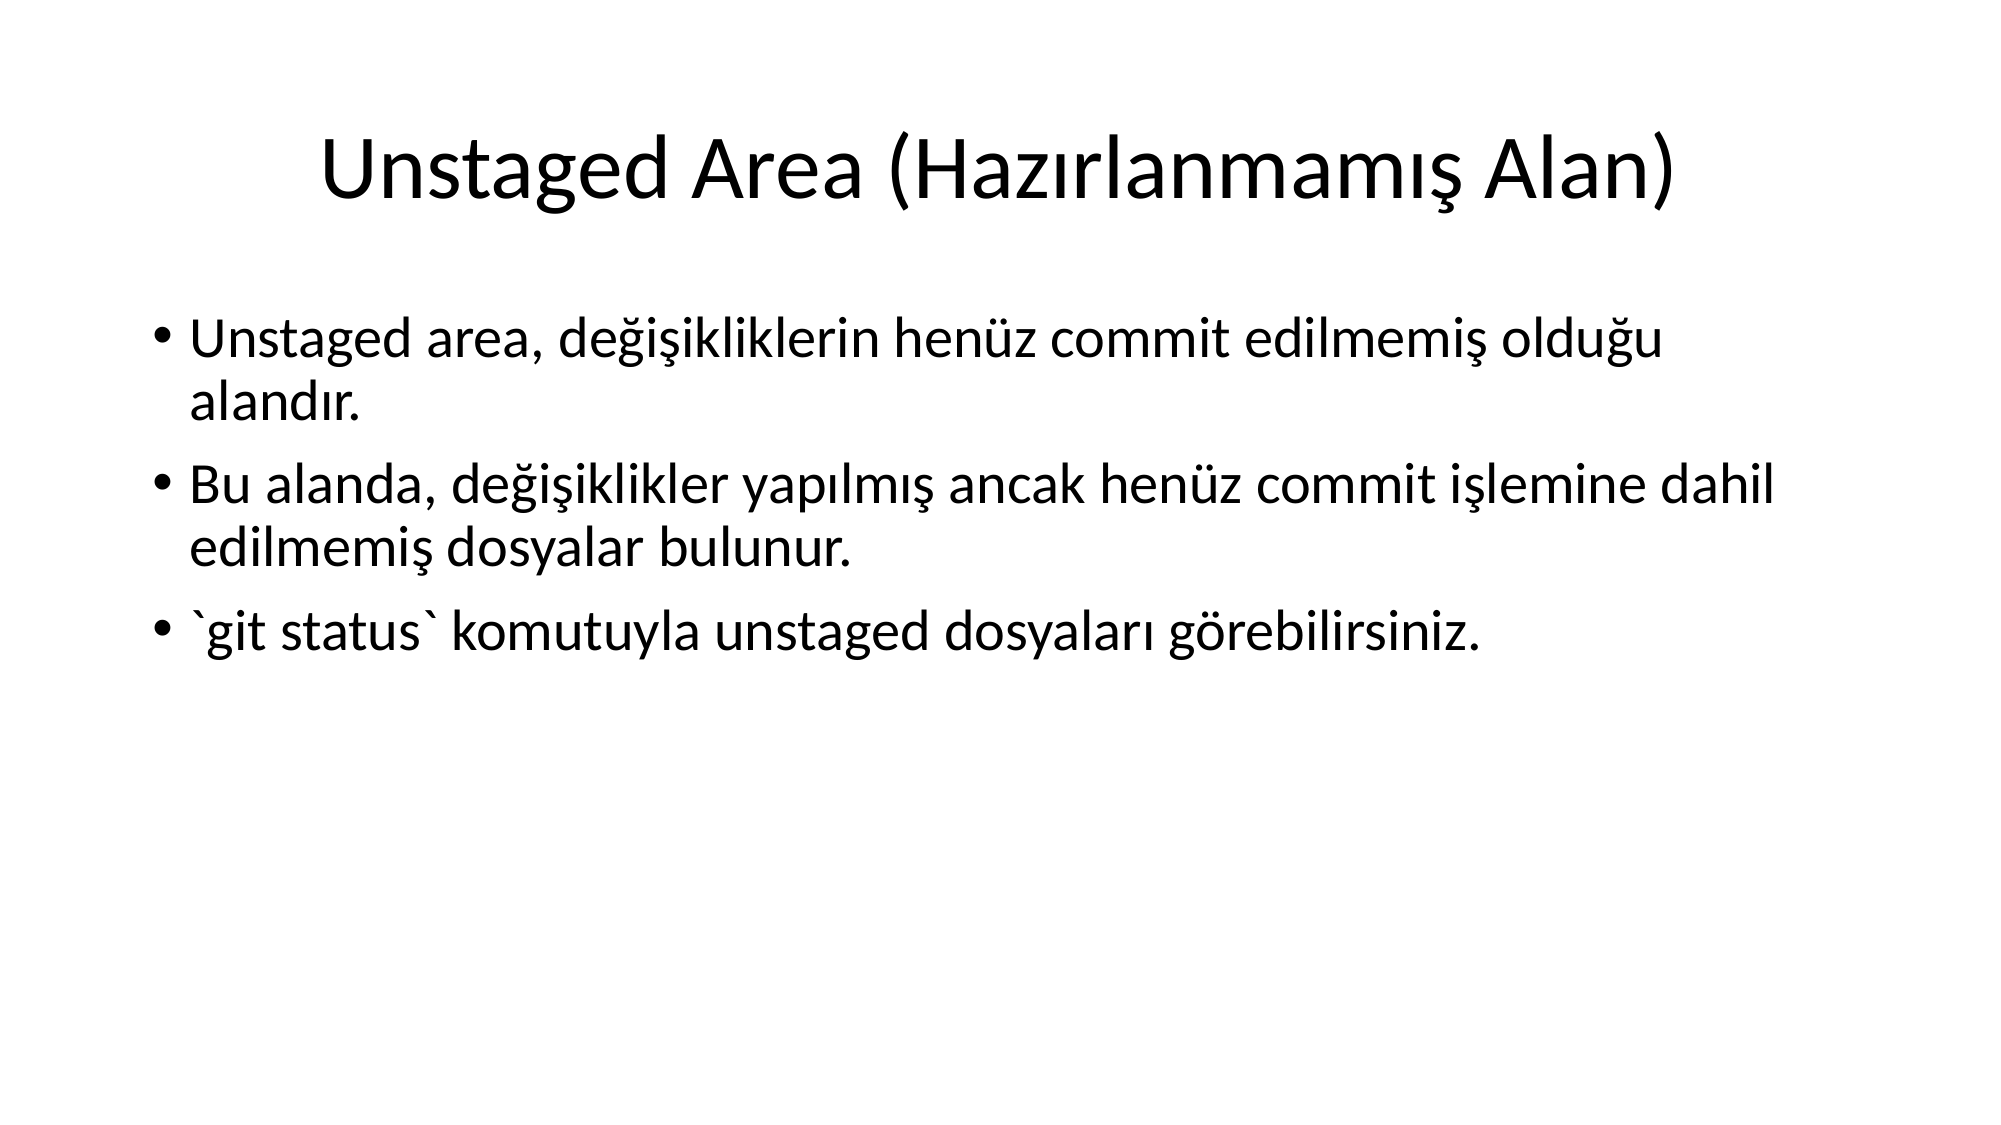

# Unstaged Area (Hazırlanmamış Alan)
Unstaged area, değişikliklerin henüz commit edilmemiş olduğu alandır.
Bu alanda, değişiklikler yapılmış ancak henüz commit işlemine dahil edilmemiş dosyalar bulunur.
`git status` komutuyla unstaged dosyaları görebilirsiniz.